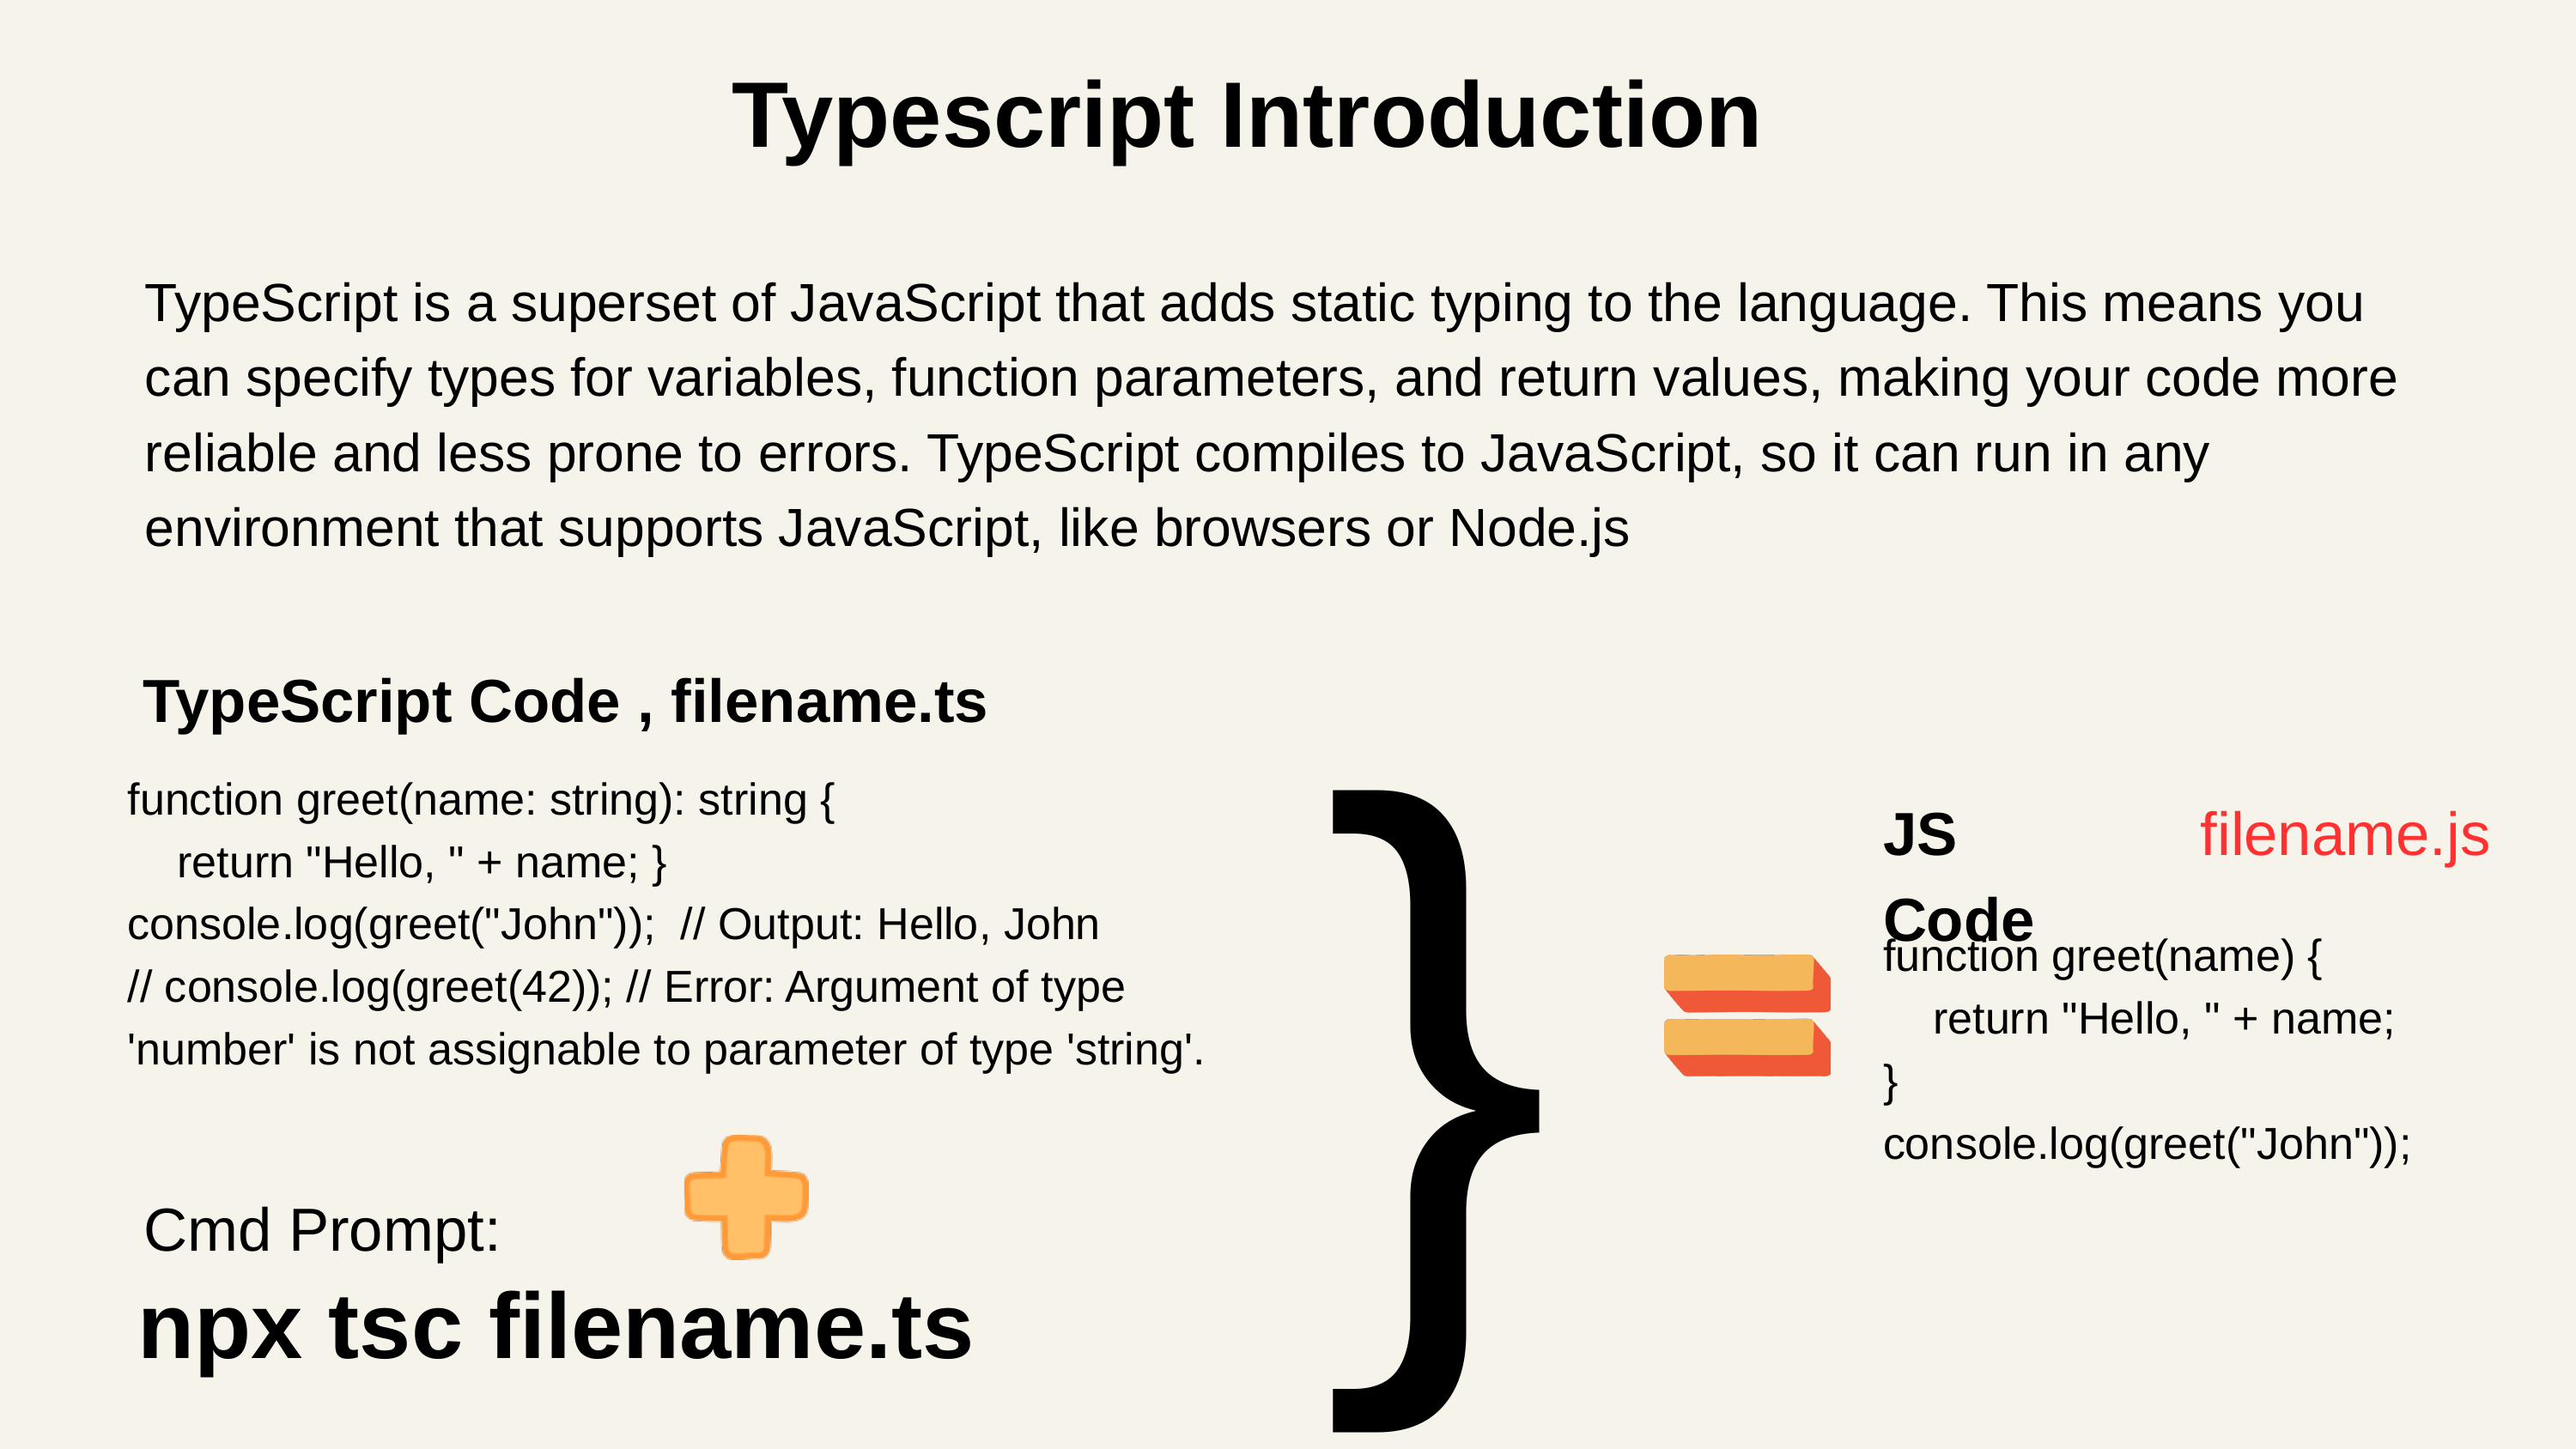

Typescript Introduction
TypeScript is a superset of JavaScript that adds static typing to the language. This means you can specify types for variables, function parameters, and return values, making your code more reliable and less prone to errors. TypeScript compiles to JavaScript, so it can run in any environment that supports JavaScript, like browsers or Node.js
}
TypeScript Code , filename.ts
function greet(name: string): string {
    return "Hello, " + name; }
console.log(greet("John"));  // Output: Hello, John
// console.log(greet(42)); // Error: Argument of type 'number' is not assignable to parameter of type 'string'.

JS Code
filename.js
function greet(name) {
    return "Hello, " + name;
}
console.log(greet("John"));

Cmd Prompt:
npx tsc filename.ts